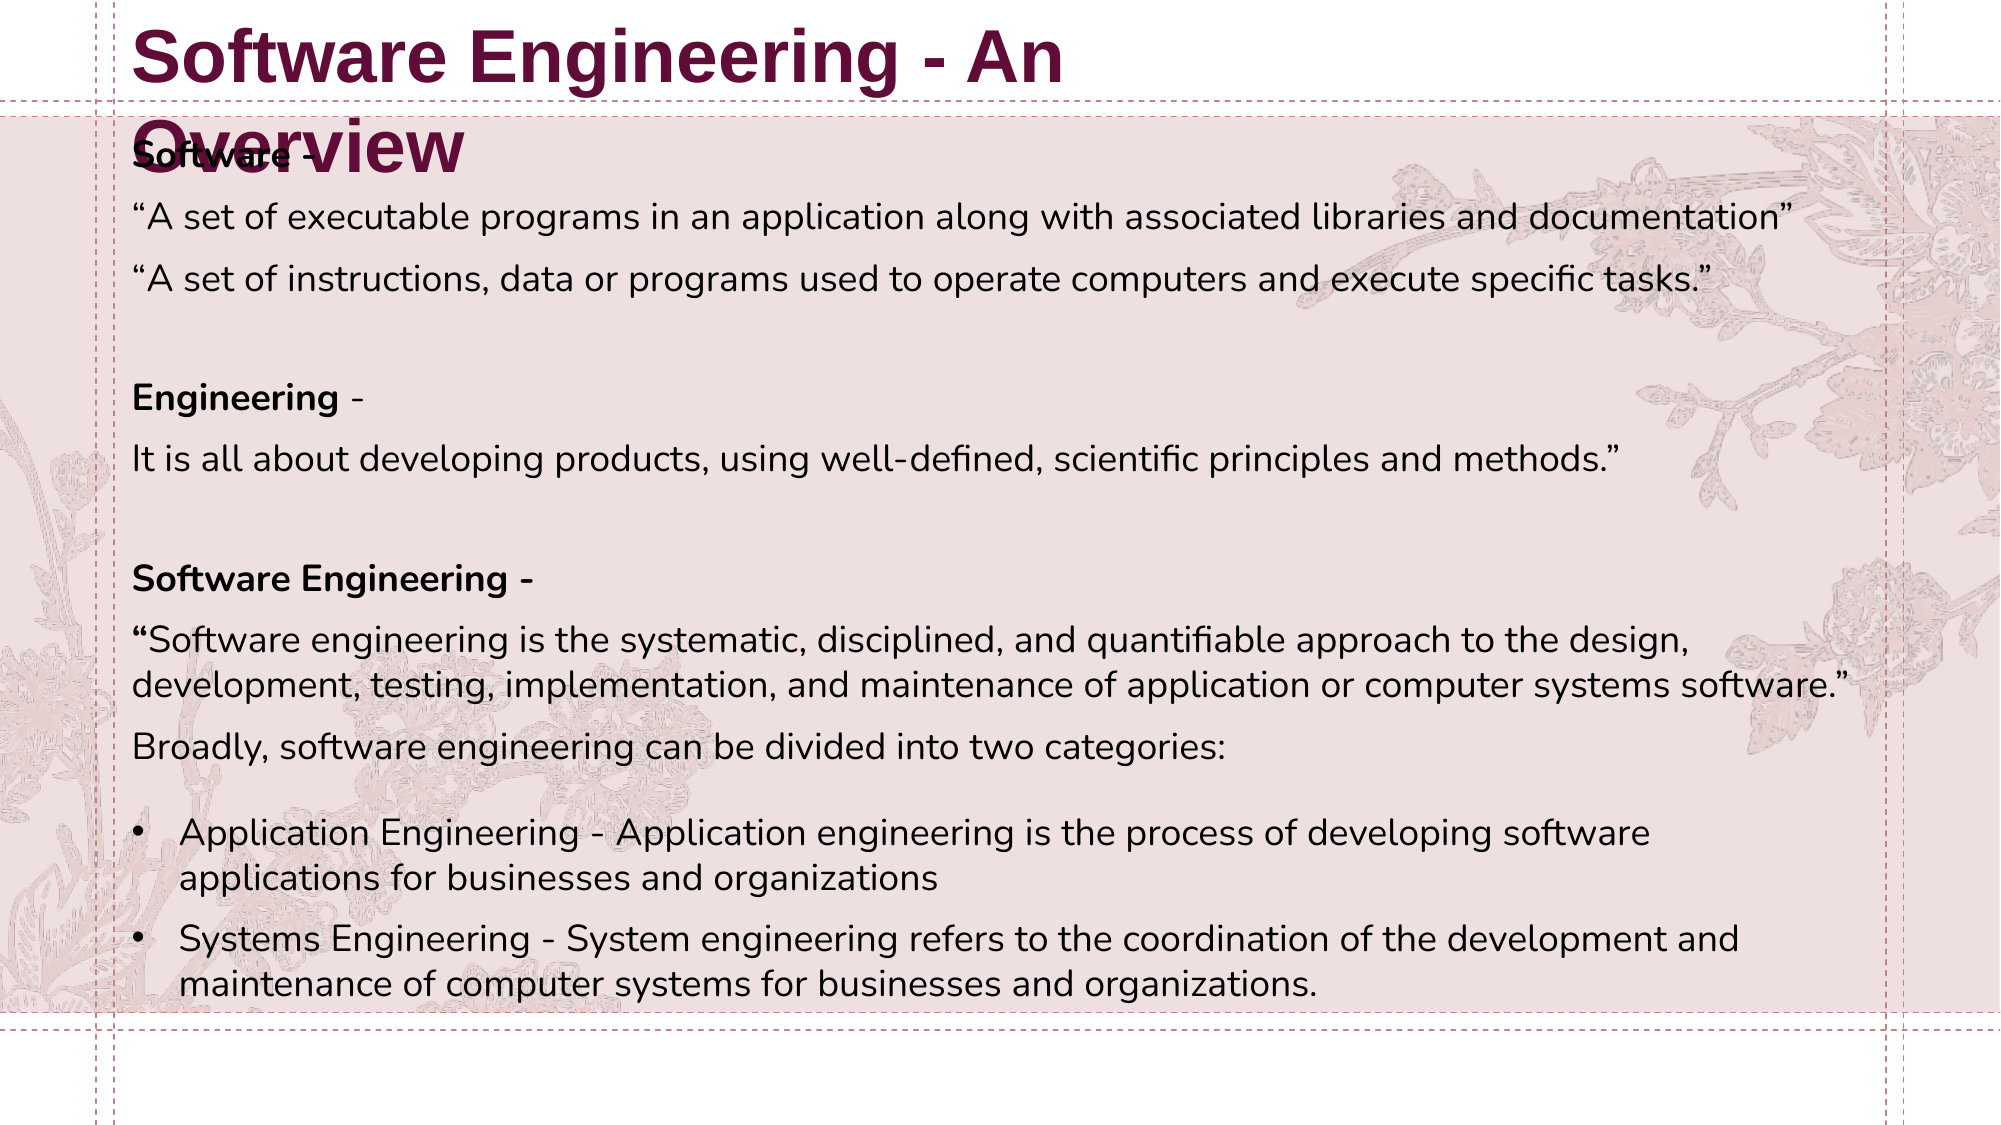

Software Engineering - An Overview
Software -
“A set of executable programs in an application along with associated libraries and documentation”
“A set of instructions, data or programs used to operate computers and execute specific tasks.”

Engineering -
It is all about developing products, using well-defined, scientific principles and methods.”

Software Engineering -
“Software engineering is the systematic, disciplined, and quantifiable approach to the design, development, testing, implementation, and maintenance of application or computer systems software.”
Broadly, software engineering can be divided into two categories:
Application Engineering - Application engineering is the process of developing software applications for businesses and organizations
Systems Engineering - System engineering refers to the coordination of the development and maintenance of computer systems for businesses and organizations.